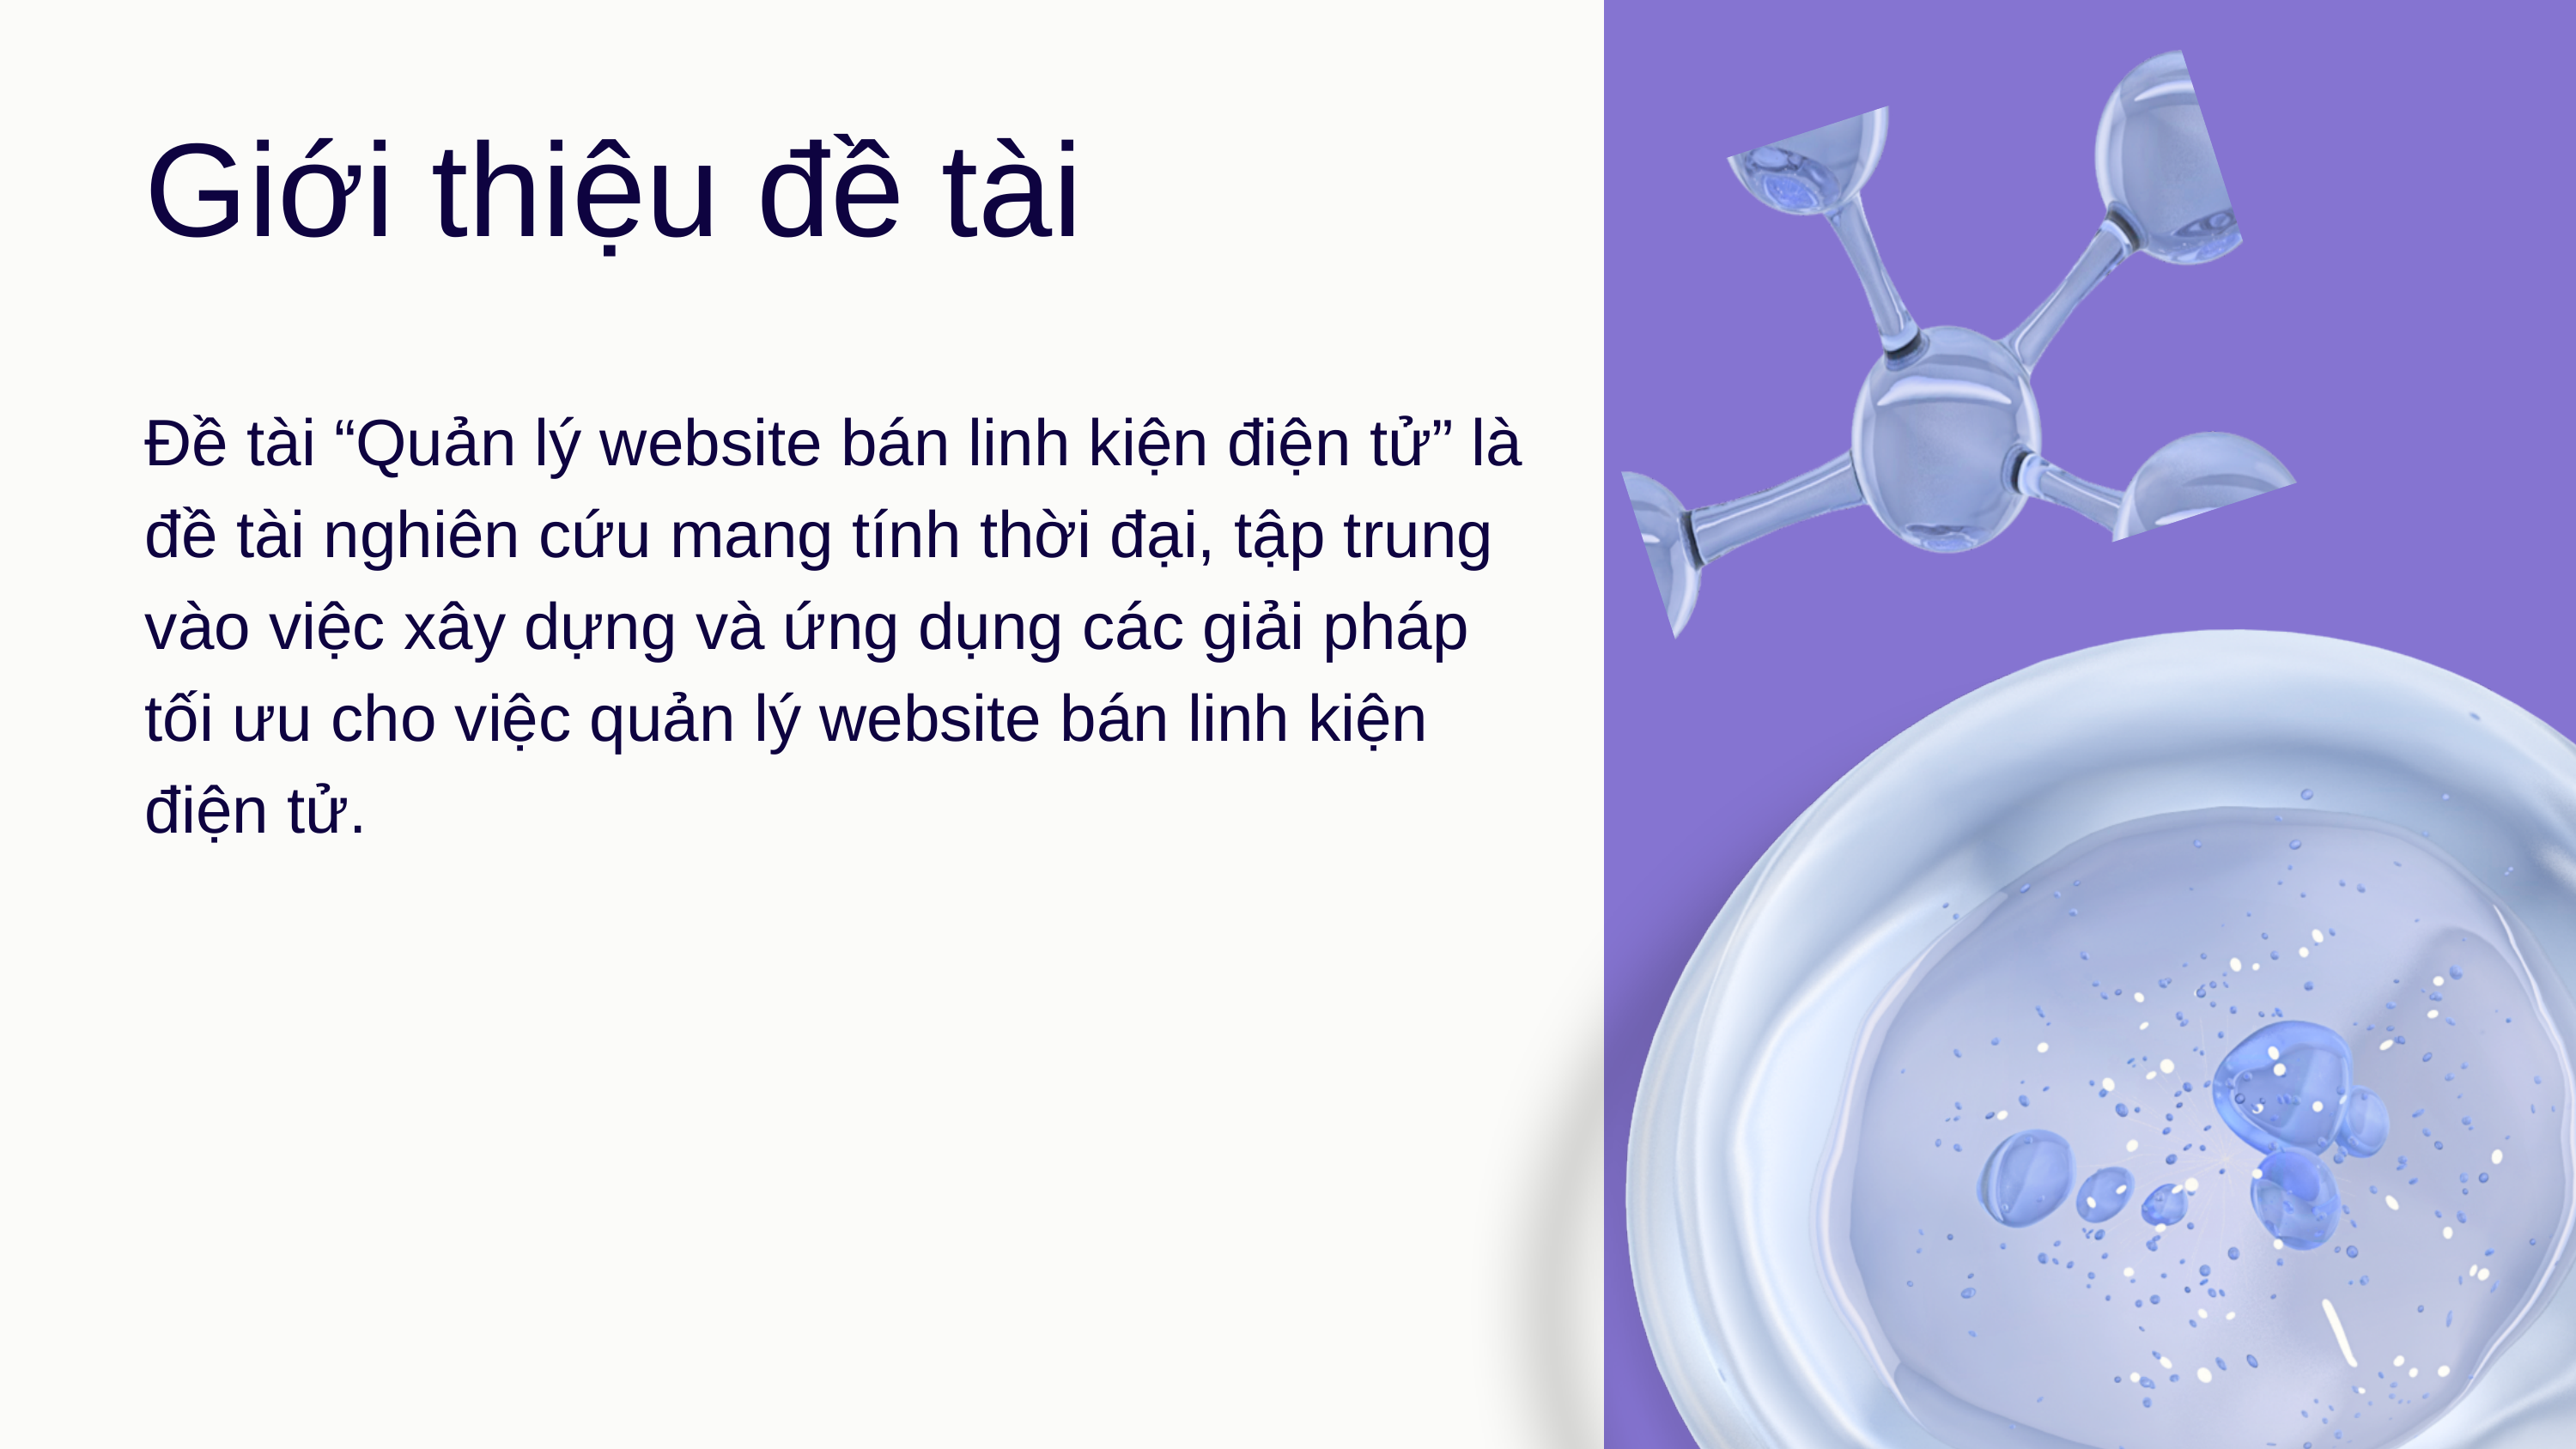

Giới thiệu đề tài

Đề tài “Quản lý website bán linh kiện điện tử” là đề tài nghiên cứu mang tính thời đại, tập trung vào việc xây dựng và ứng dụng các giải pháp tối ưu cho việc quản lý website bán linh kiện điện tử.